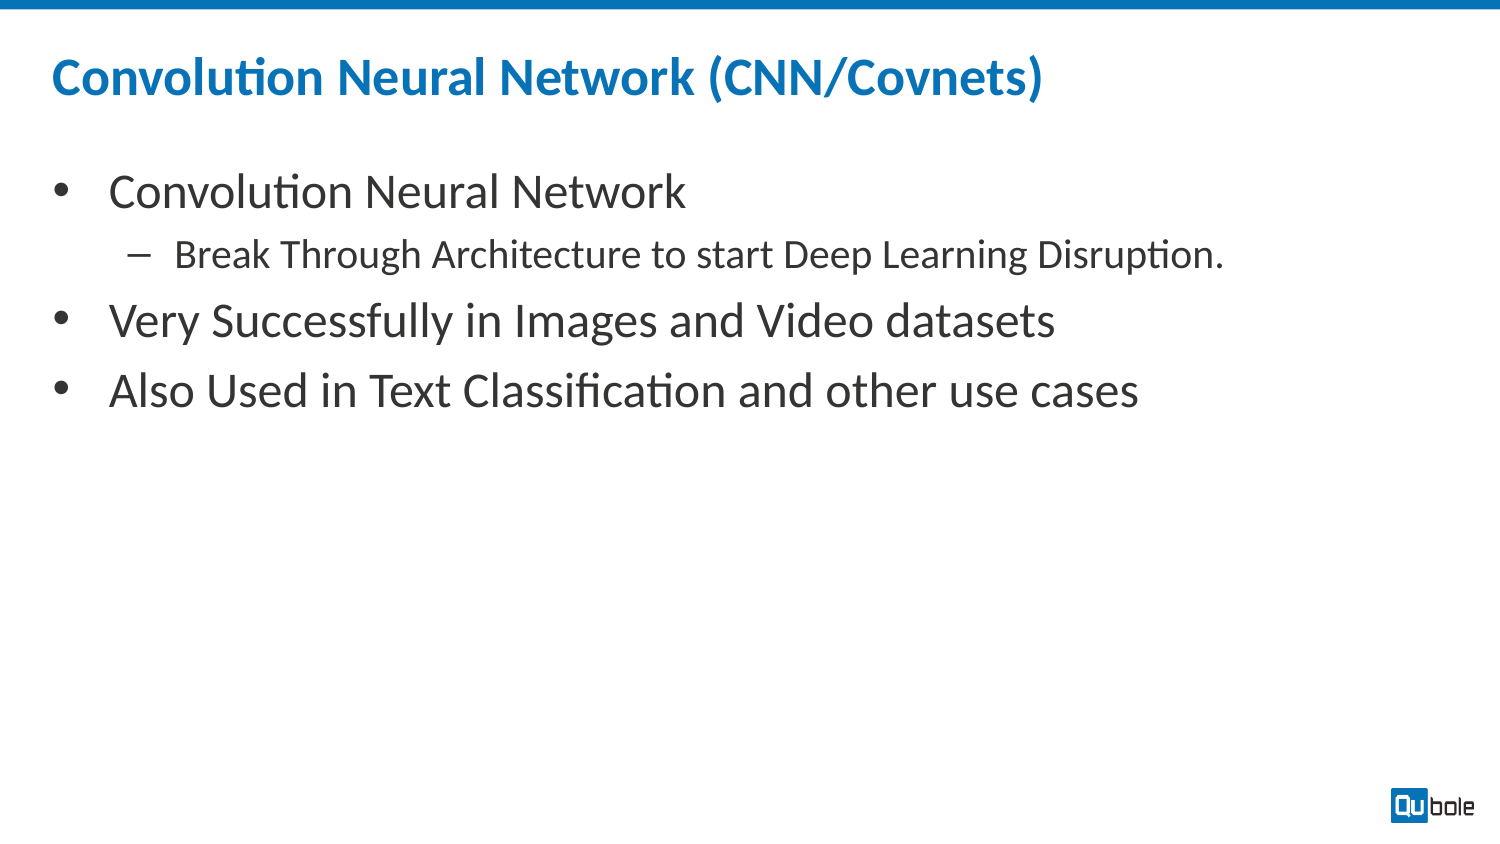

# Convolution Neural Network (CNN/Covnets)
Convolution Neural Network
Break Through Architecture to start Deep Learning Disruption.
Very Successfully in Images and Video datasets
Also Used in Text Classification and other use cases